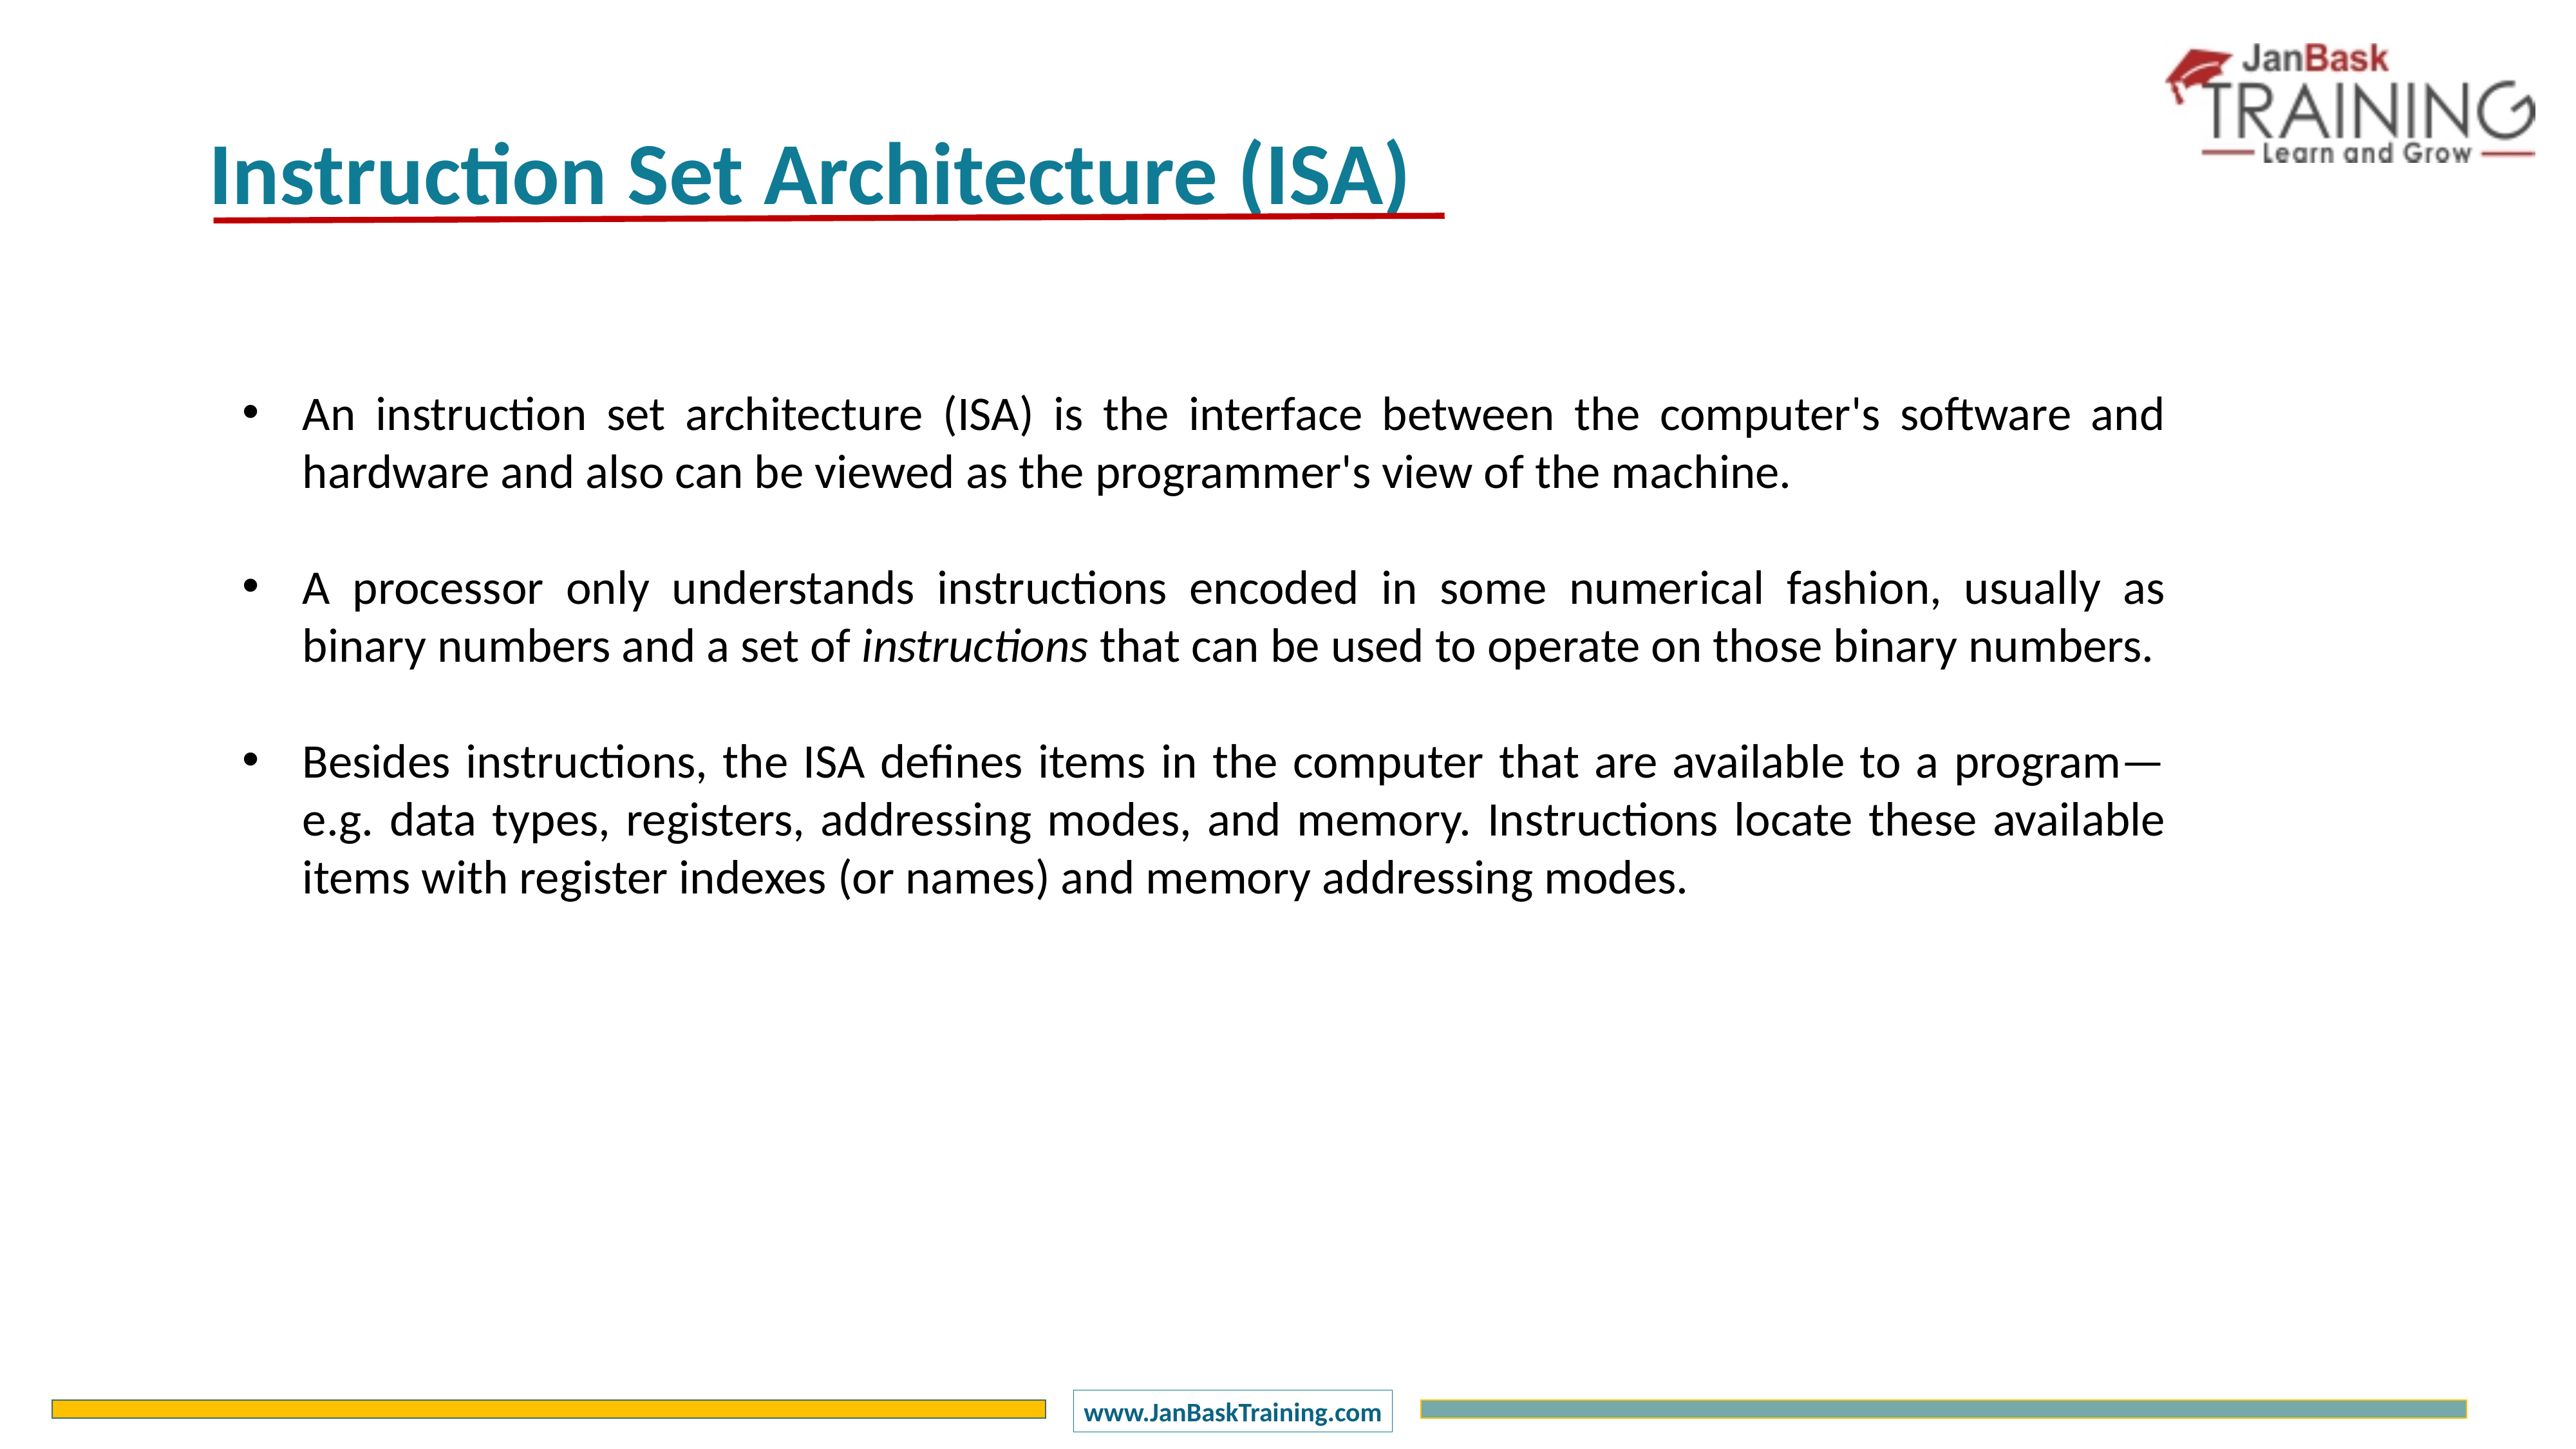

Instruction Set Architecture (ISA)
An instruction set architecture (ISA) is the interface between the computer's software and hardware and also can be viewed as the programmer's view of the machine.

A processor only understands instructions encoded in some numerical fashion, usually as binary numbers and a set of instructions that can be used to operate on those binary numbers.

Besides instructions, the ISA defines items in the computer that are available to a program—e.g. data types, registers, addressing modes, and memory. Instructions locate these available items with register indexes (or names) and memory addressing modes.